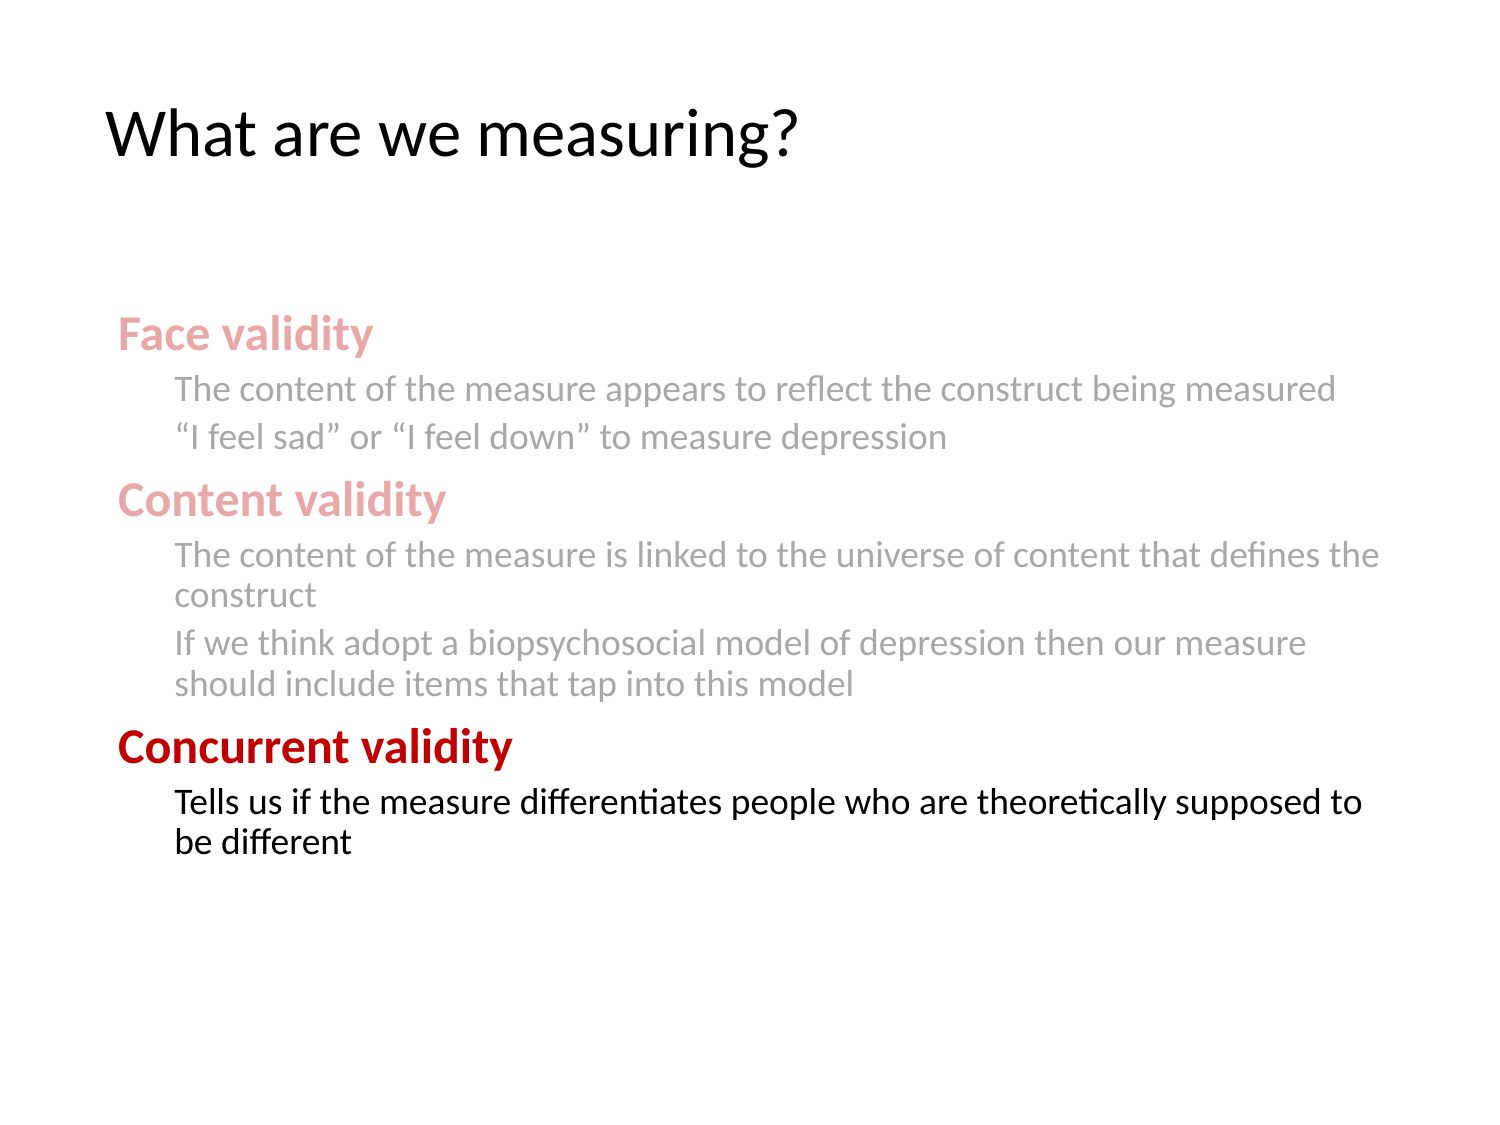

# What are we measuring?
Face validity
The content of the measure appears to reflect the construct being measured
“I feel sad” or “I feel down” to measure depression
Content validity
The content of the measure is linked to the universe of content that defines the construct
If we think adopt a biopsychosocial model of depression then our measure should include items that tap into this model
Concurrent validity
Tells us if the measure differentiates people who are theoretically supposed to be different